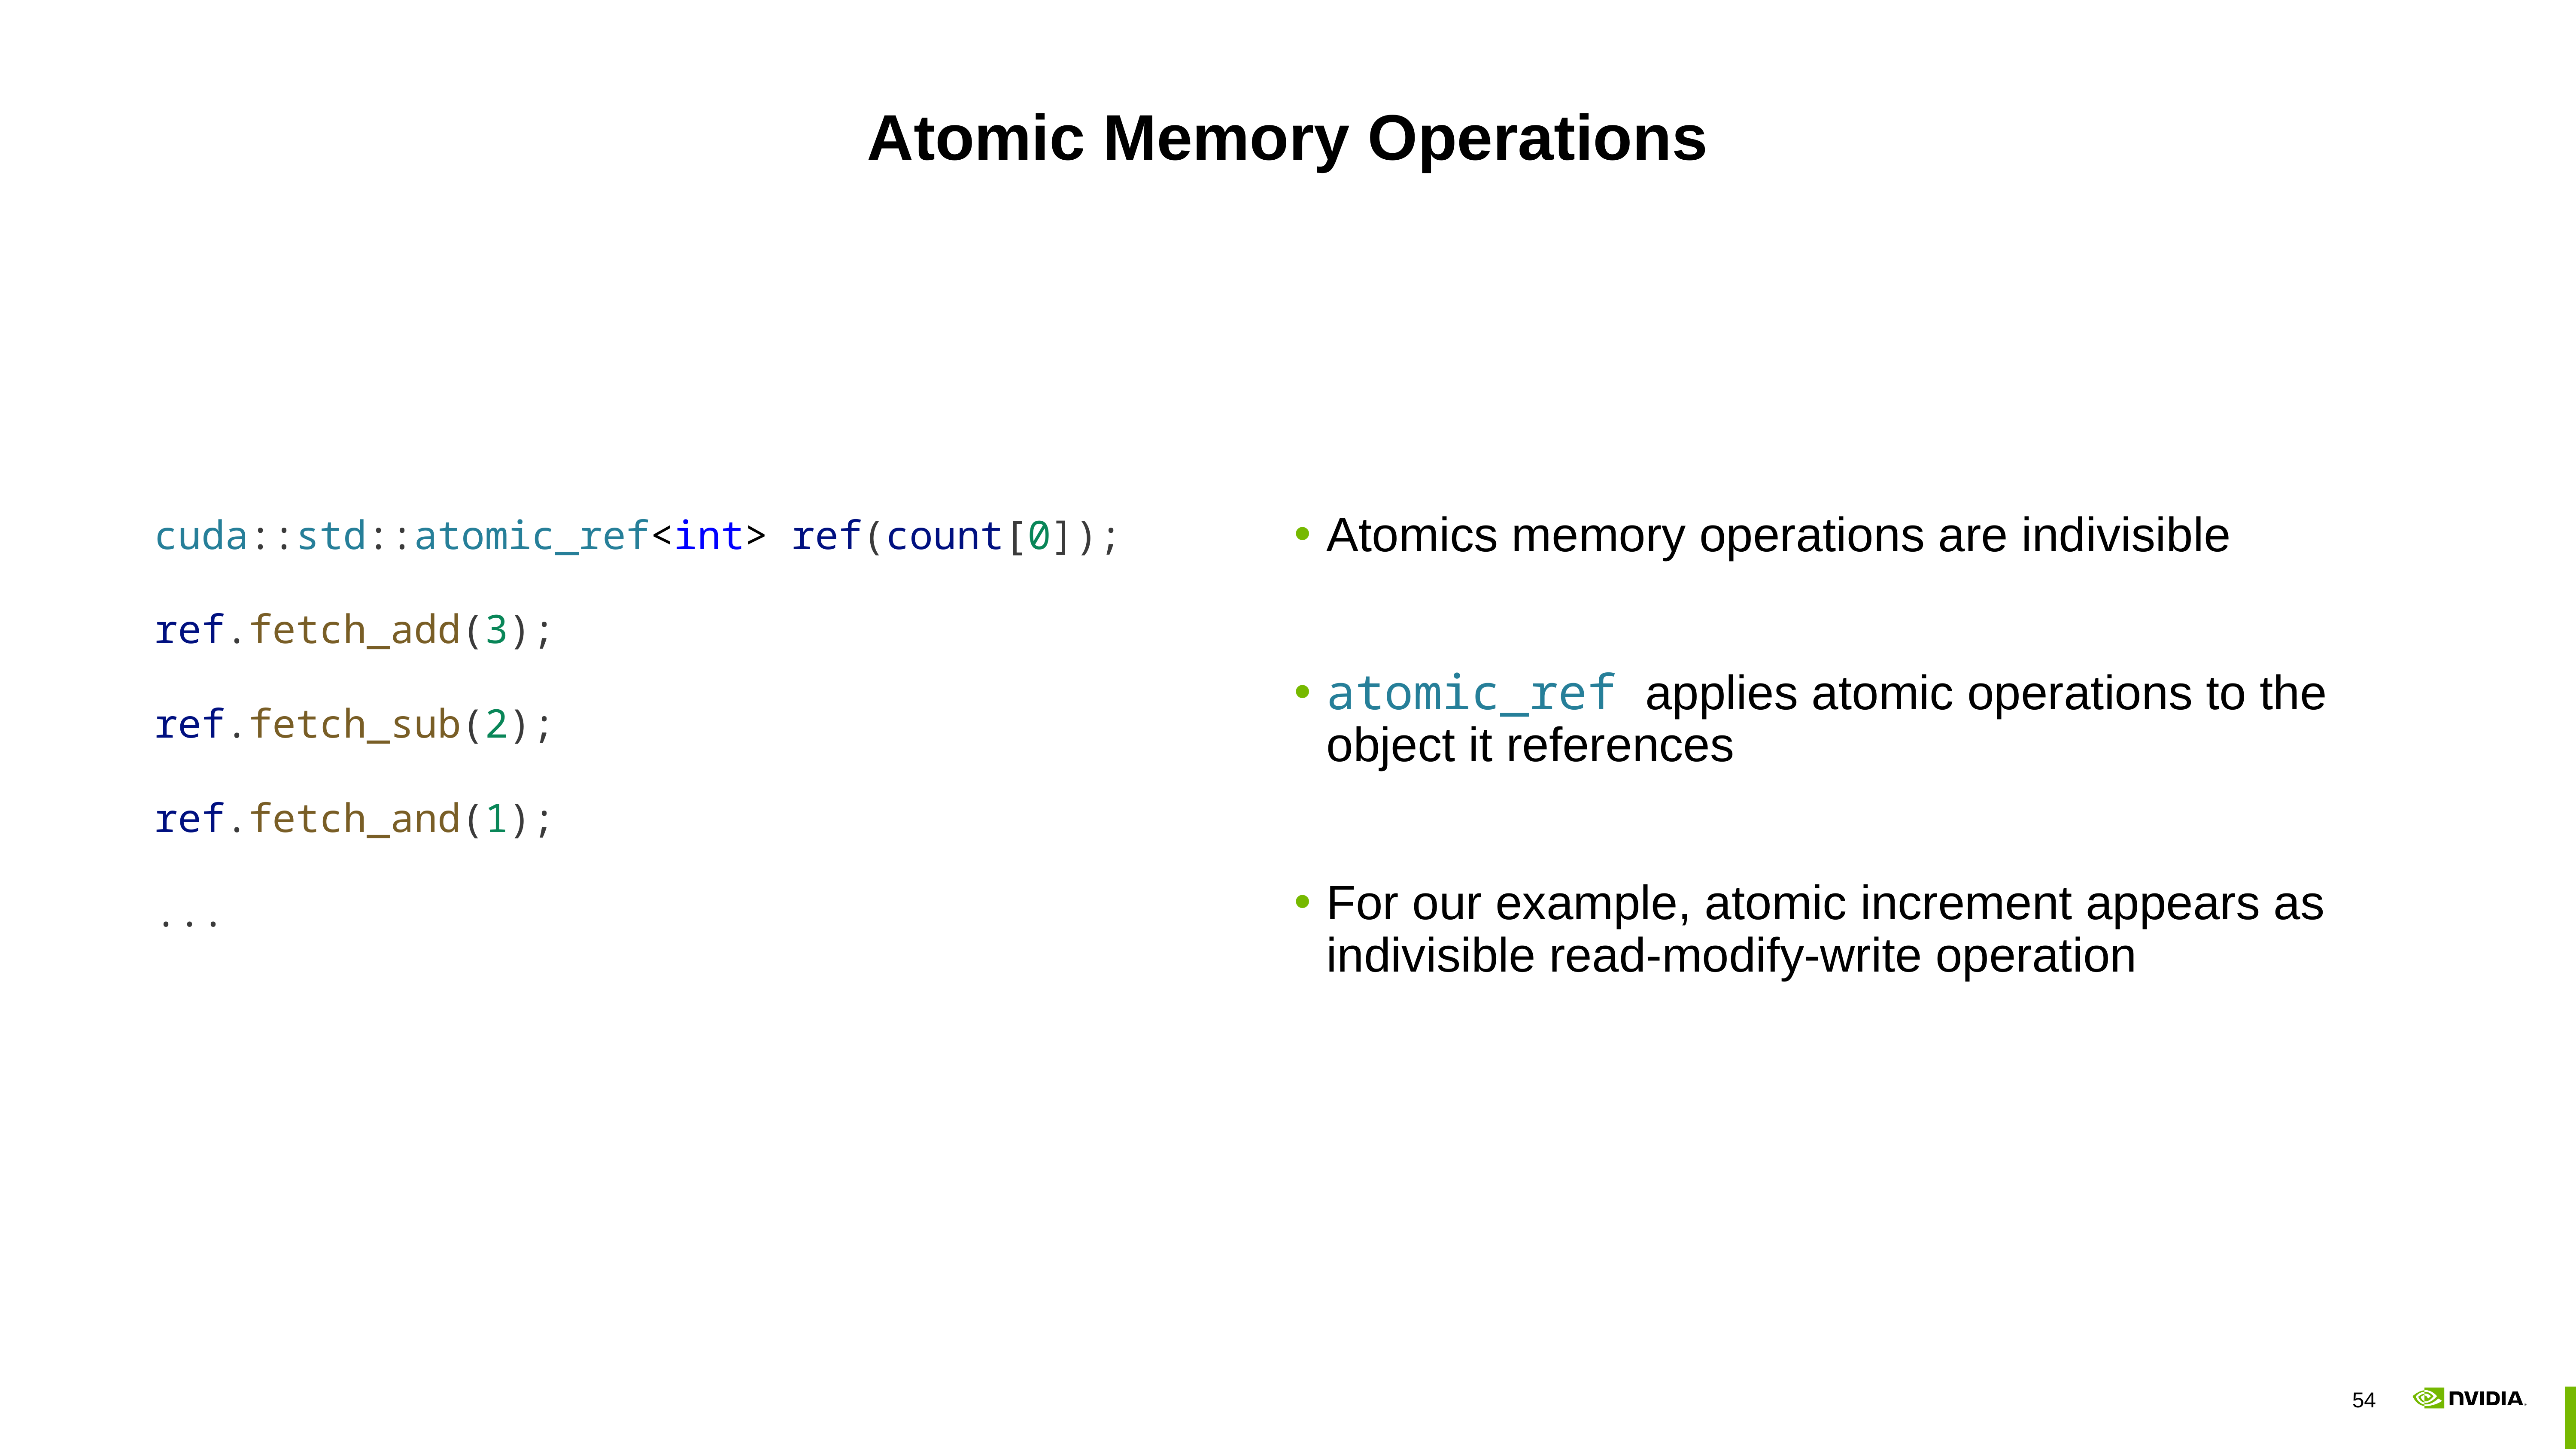

# Atomic Memory Operations
Atomics memory operations are indivisible

atomic_ref applies atomic operations to the object it references

For our example, atomic increment appears as indivisible read-modify-write operation
cuda::std::atomic_ref<int> ref(count[0]);

ref.fetch_add(3);

ref.fetch_sub(2);

ref.fetch_and(1);

...